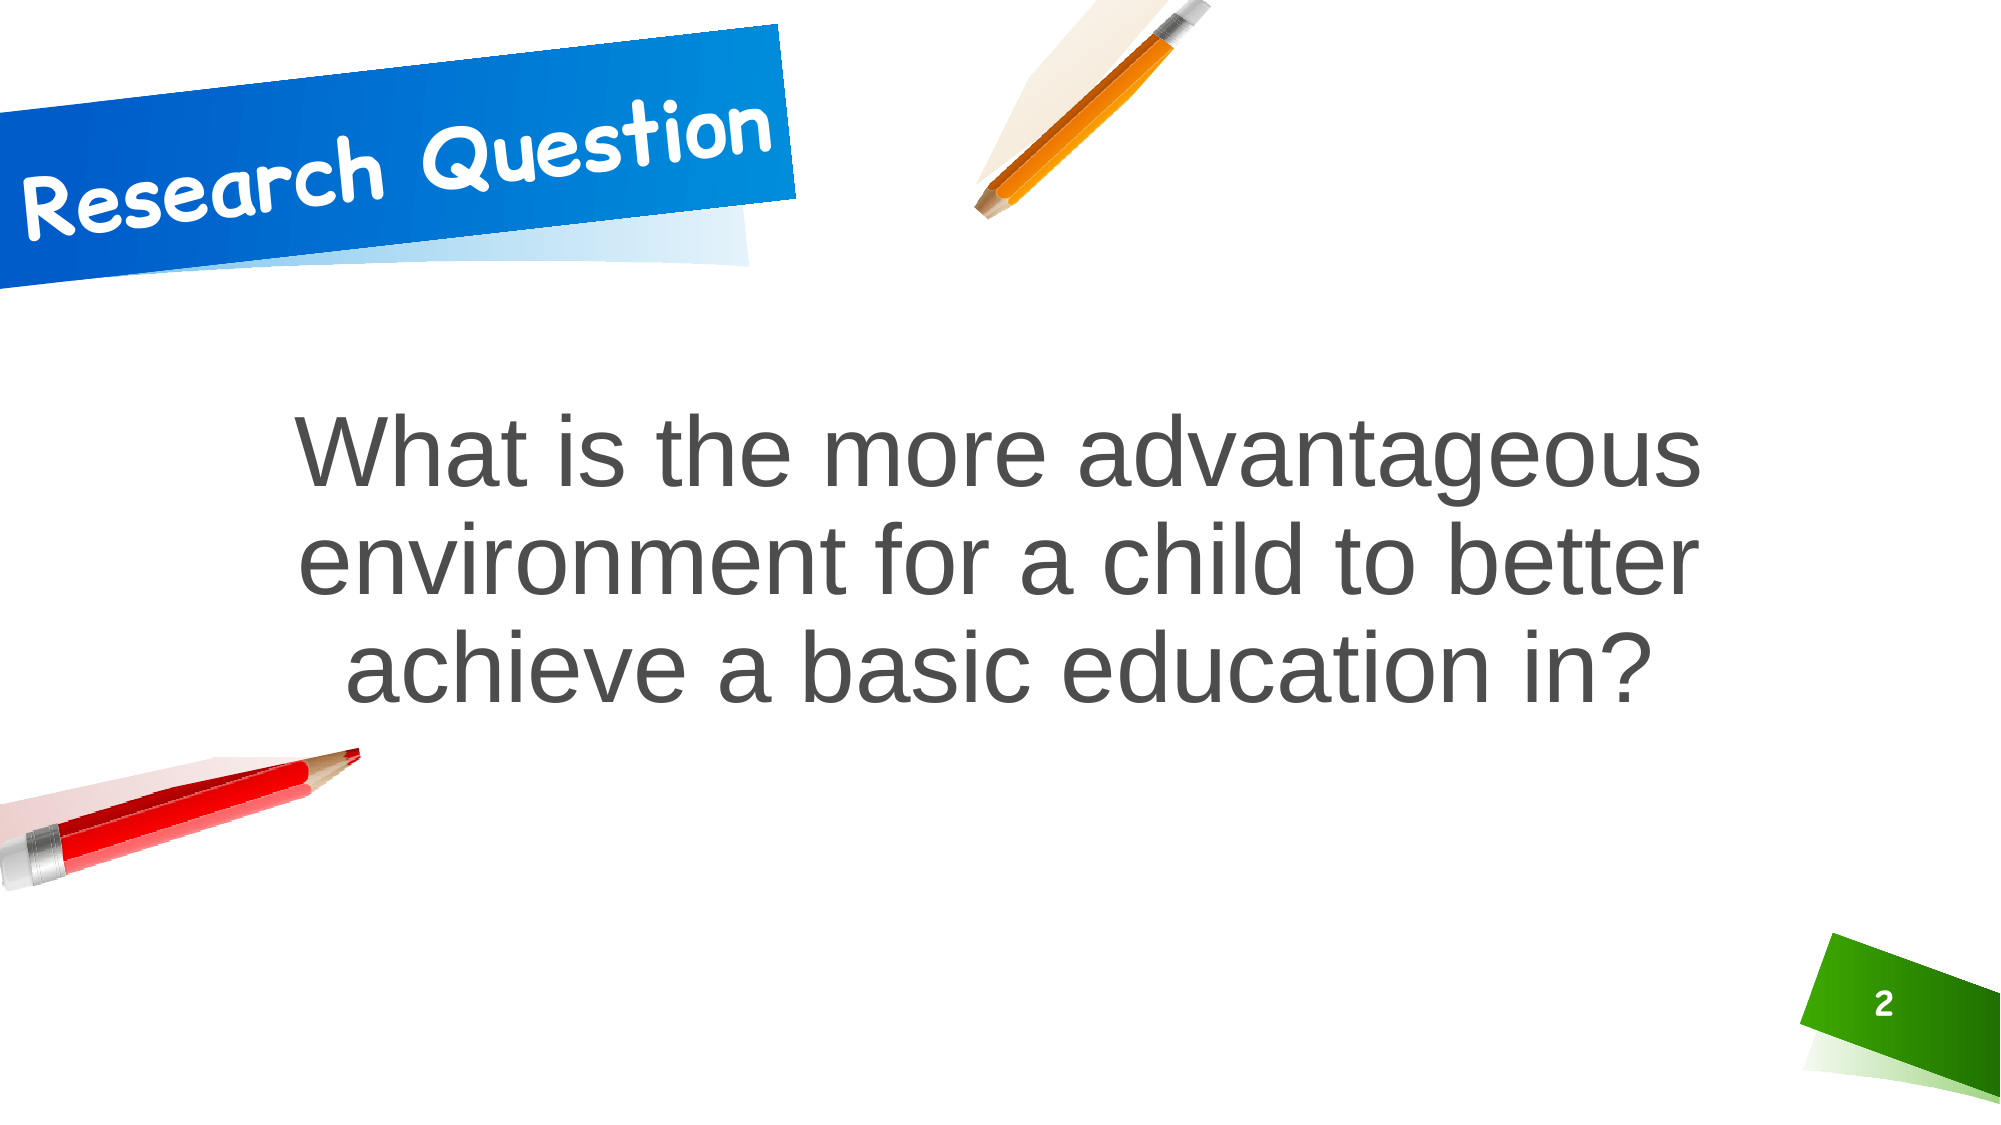

# Research Question
What is the more advantageous environment for a child to better achieve a basic education in?
2